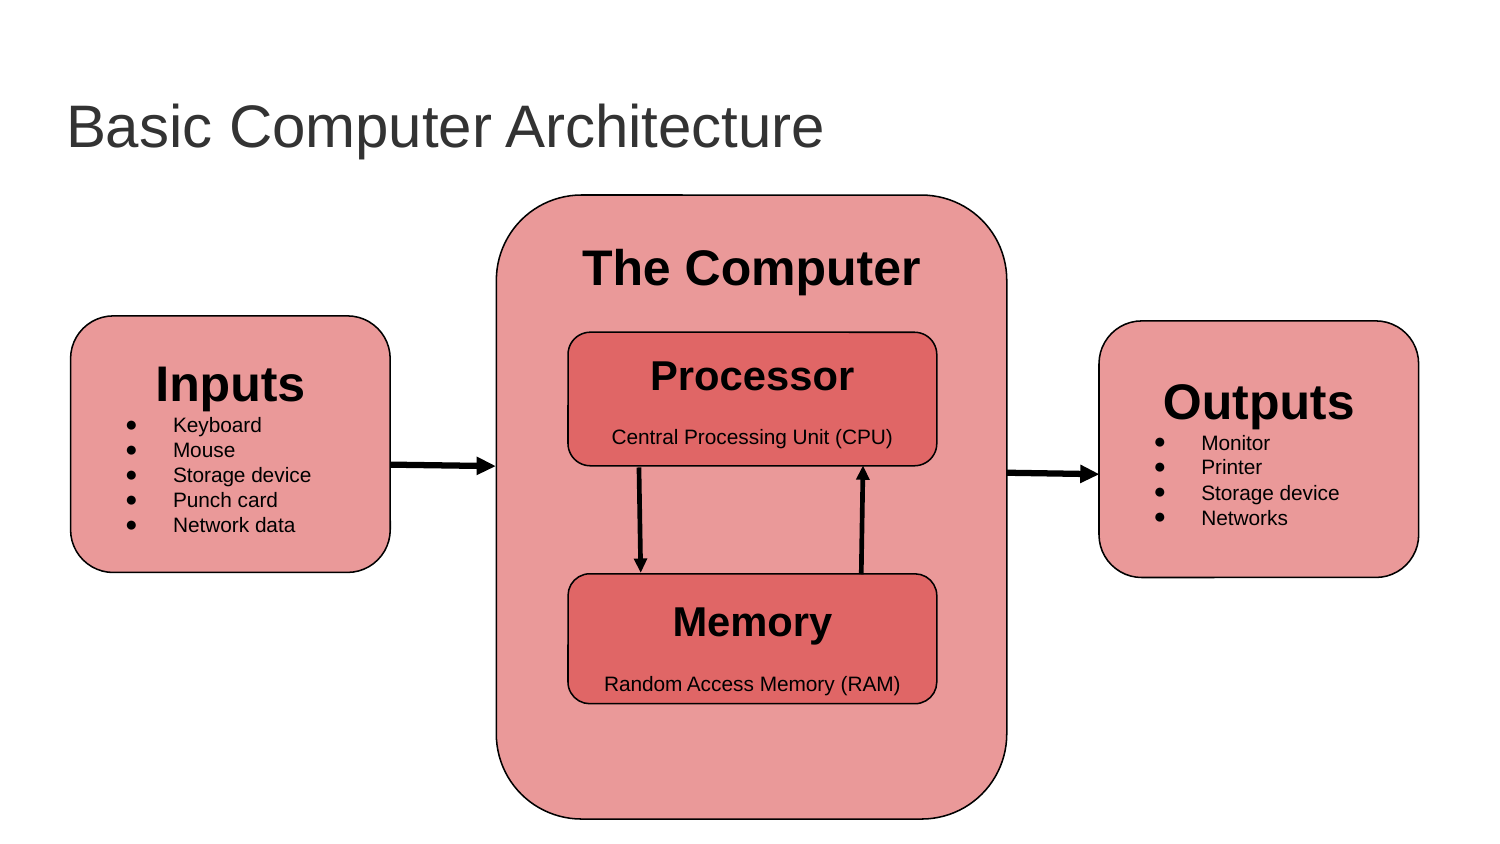

# Basic Computer Architecture
The Computer
Inputs
Keyboard
Mouse
Storage device
Punch card
Network data
Outputs
Monitor
Printer
Storage device
Networks
Processor

Central Processing Unit (CPU)
Memory

Random Access Memory (RAM)